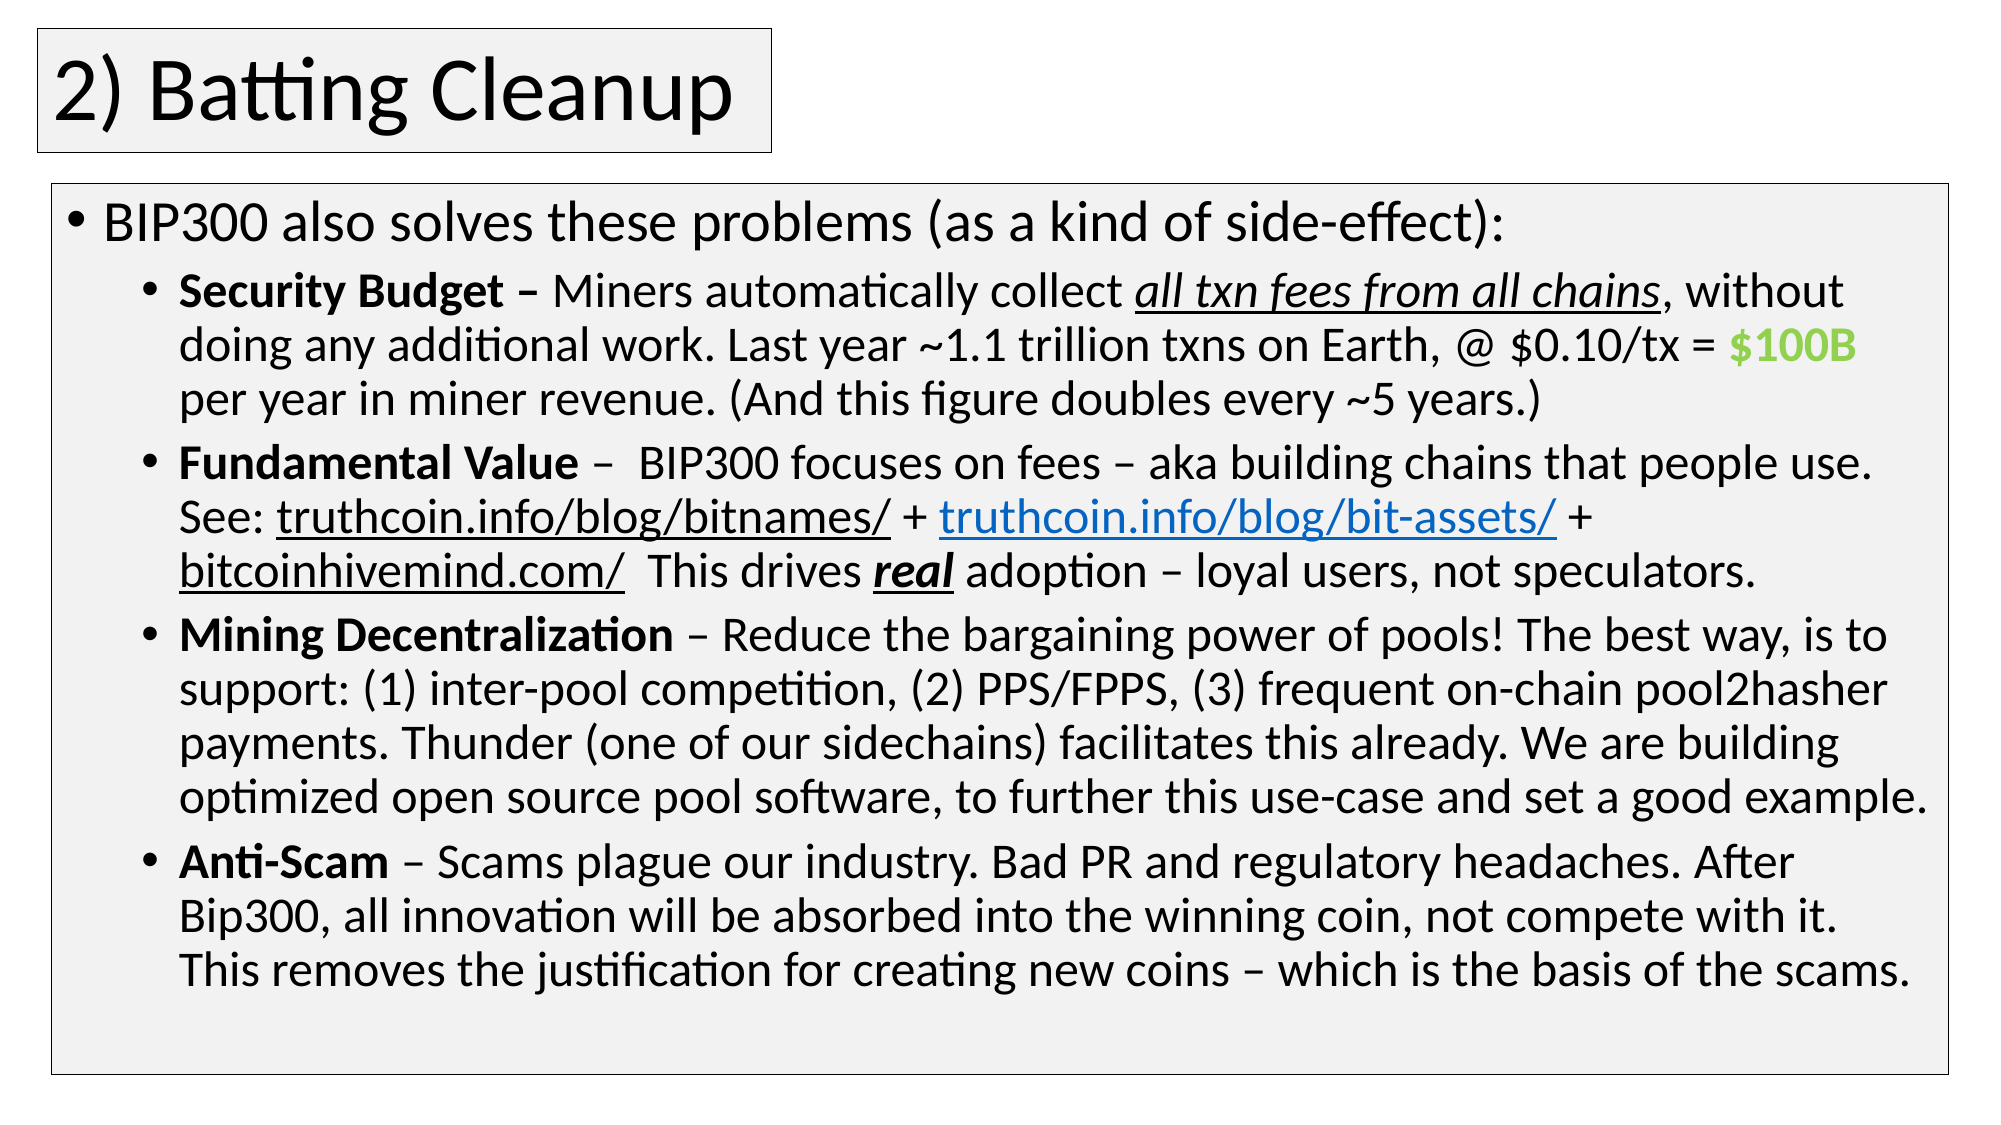

# 2) Batting Cleanup
BIP300 also solves these problems (as a kind of side-effect):
Security Budget – Miners automatically collect all txn fees from all chains, without doing any additional work. Last year ~1.1 trillion txns on Earth, @ $0.10/tx = $100B per year in miner revenue. (And this figure doubles every ~5 years.)
Fundamental Value –  BIP300 focuses on fees – aka building chains that people use. See: truthcoin.info/blog/bitnames/ + truthcoin.info/blog/bit-assets/ + bitcoinhivemind.com/  This drives real adoption – loyal users, not speculators.
Mining Decentralization – Reduce the bargaining power of pools! The best way, is to support: (1) inter-pool competition, (2) PPS/FPPS, (3) frequent on-chain pool2hasher payments. Thunder (one of our sidechains) facilitates this already. We are building optimized open source pool software, to further this use-case and set a good example.
Anti-Scam – Scams plague our industry. Bad PR and regulatory headaches. After Bip300, all innovation will be absorbed into the winning coin, not compete with it.  This removes the justification for creating new coins – which is the basis of the scams.